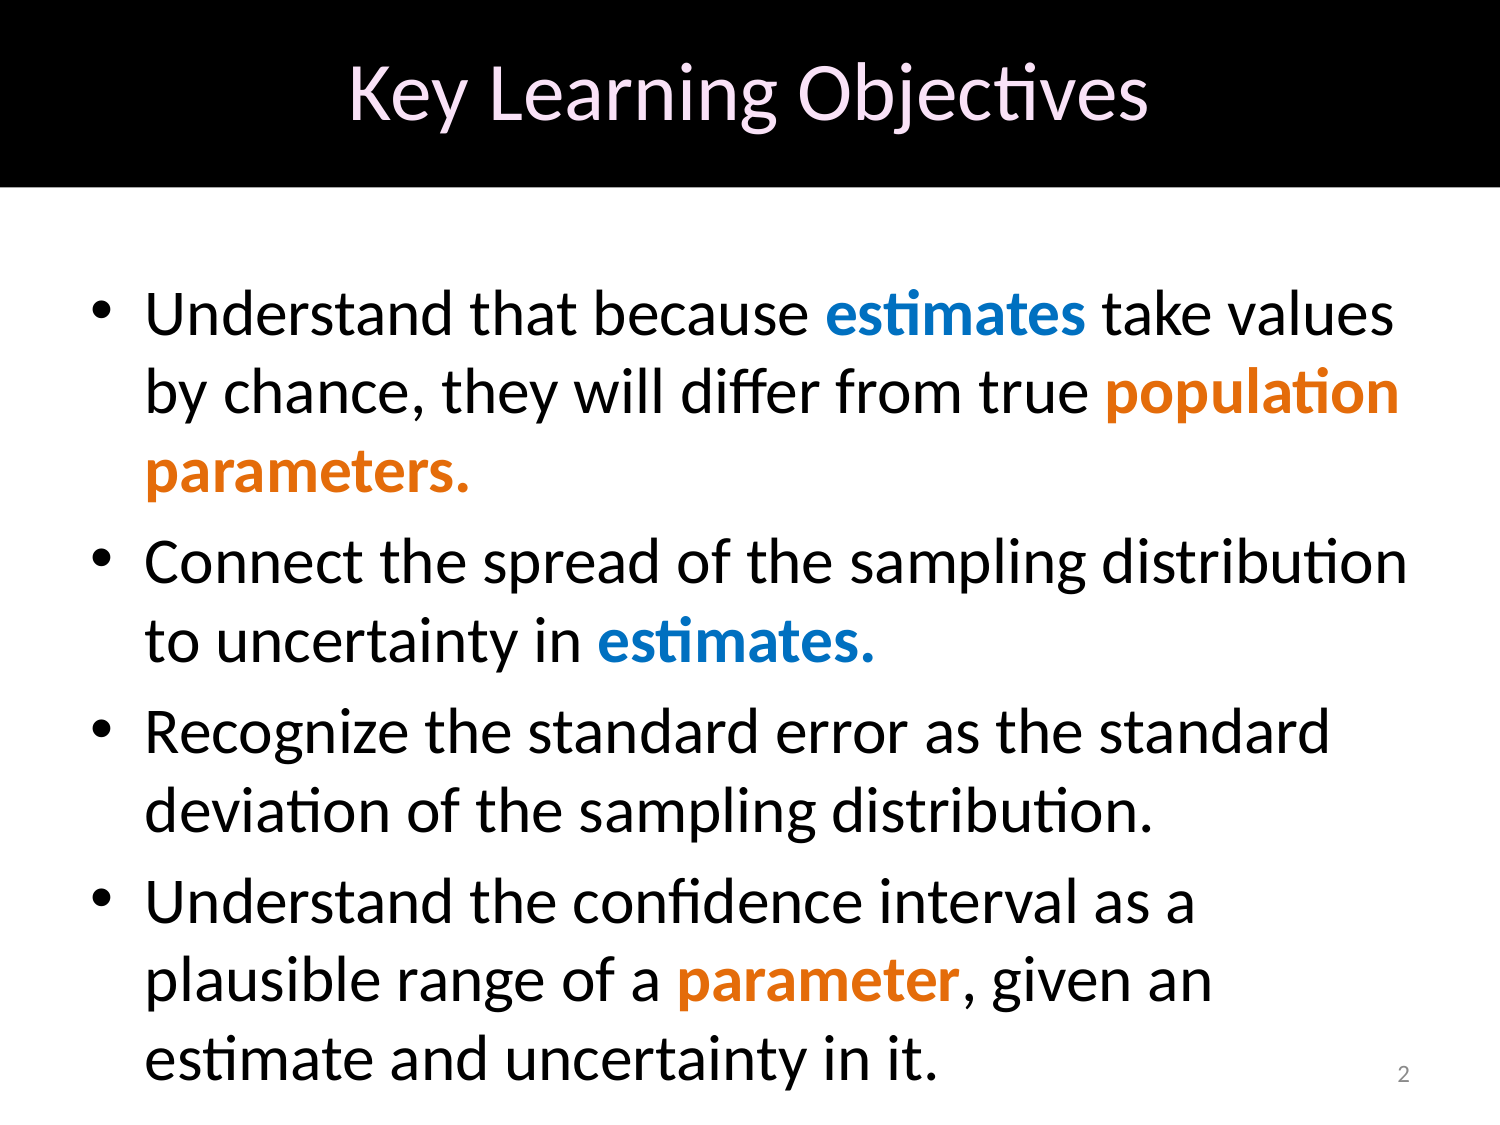

# Key Learning Objectives
Understand that because estimates take values by chance, they will differ from true population parameters.
Connect the spread of the sampling distribution to uncertainty in estimates.
Recognize the standard error as the standard deviation of the sampling distribution.
Understand the confidence interval as a plausible range of a parameter, given an estimate and uncertainty in it.
2